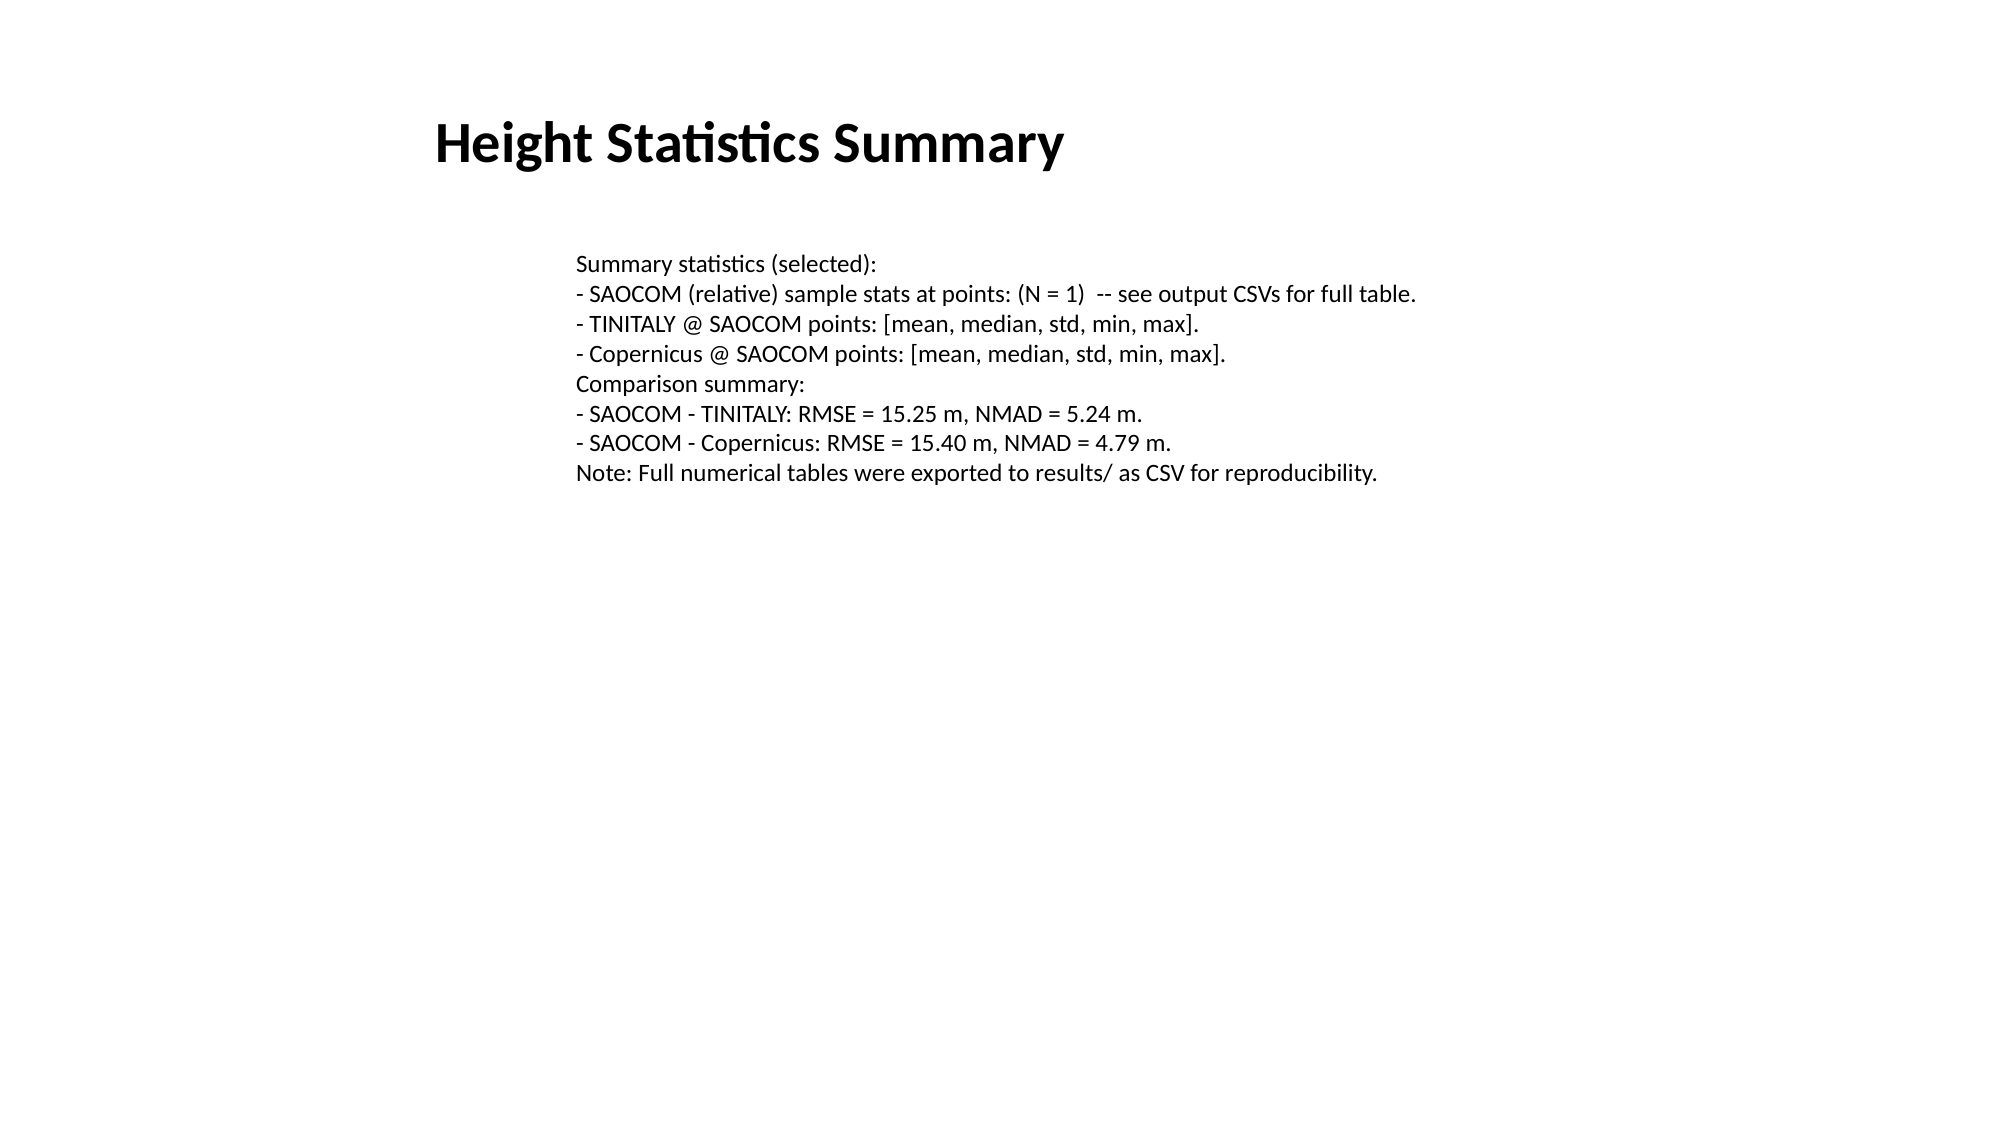

# Height Statistics Summary

Summary statistics (selected):
- SAOCOM (relative) sample stats at points: (N = 1)  -- see output CSVs for full table.
- TINITALY @ SAOCOM points: [mean, median, std, min, max].
- Copernicus @ SAOCOM points: [mean, median, std, min, max].
Comparison summary:
- SAOCOM - TINITALY: RMSE = 15.25 m, NMAD = 5.24 m.
- SAOCOM - Copernicus: RMSE = 15.40 m, NMAD = 4.79 m.
Note: Full numerical tables were exported to results/ as CSV for reproducibility.